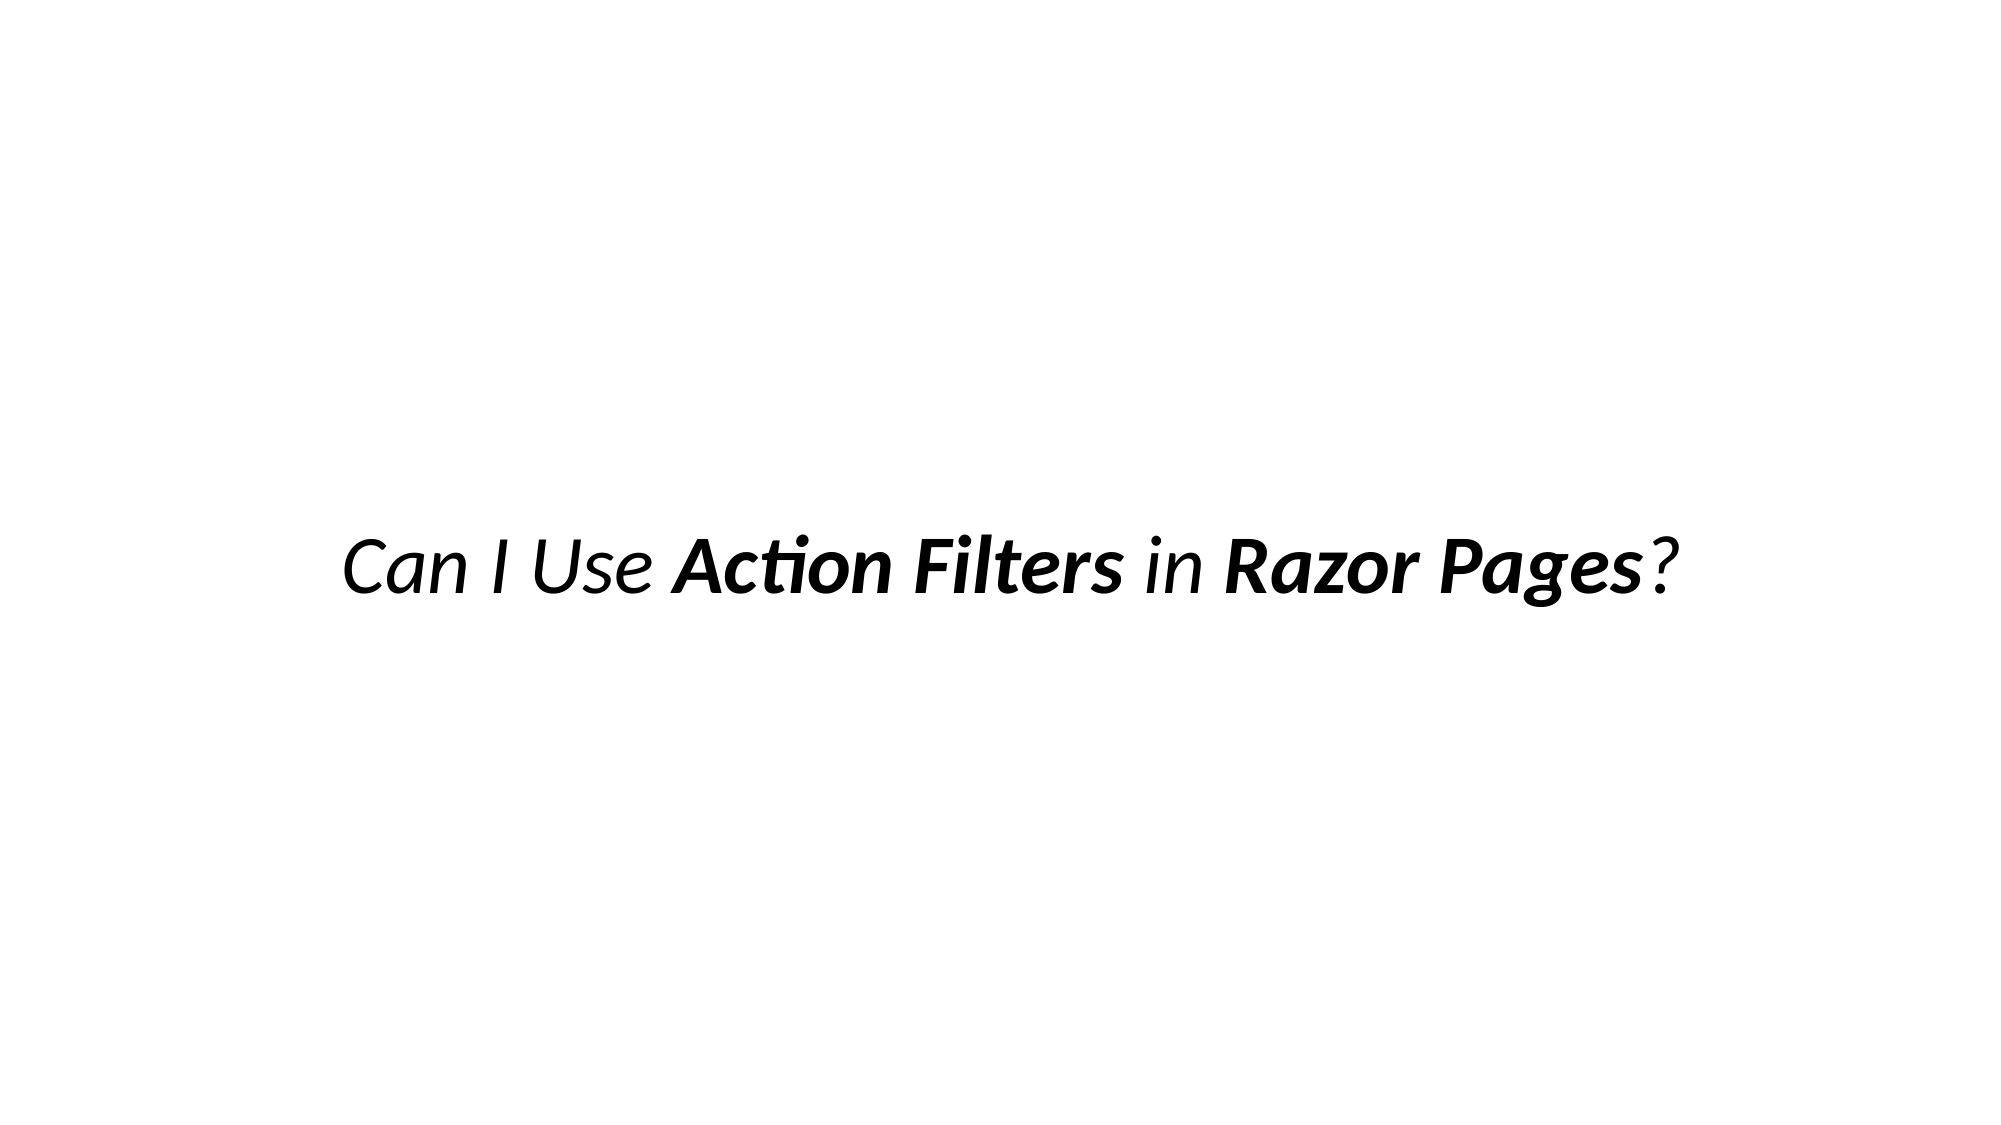

Can I Use Action Filters in Razor Pages?